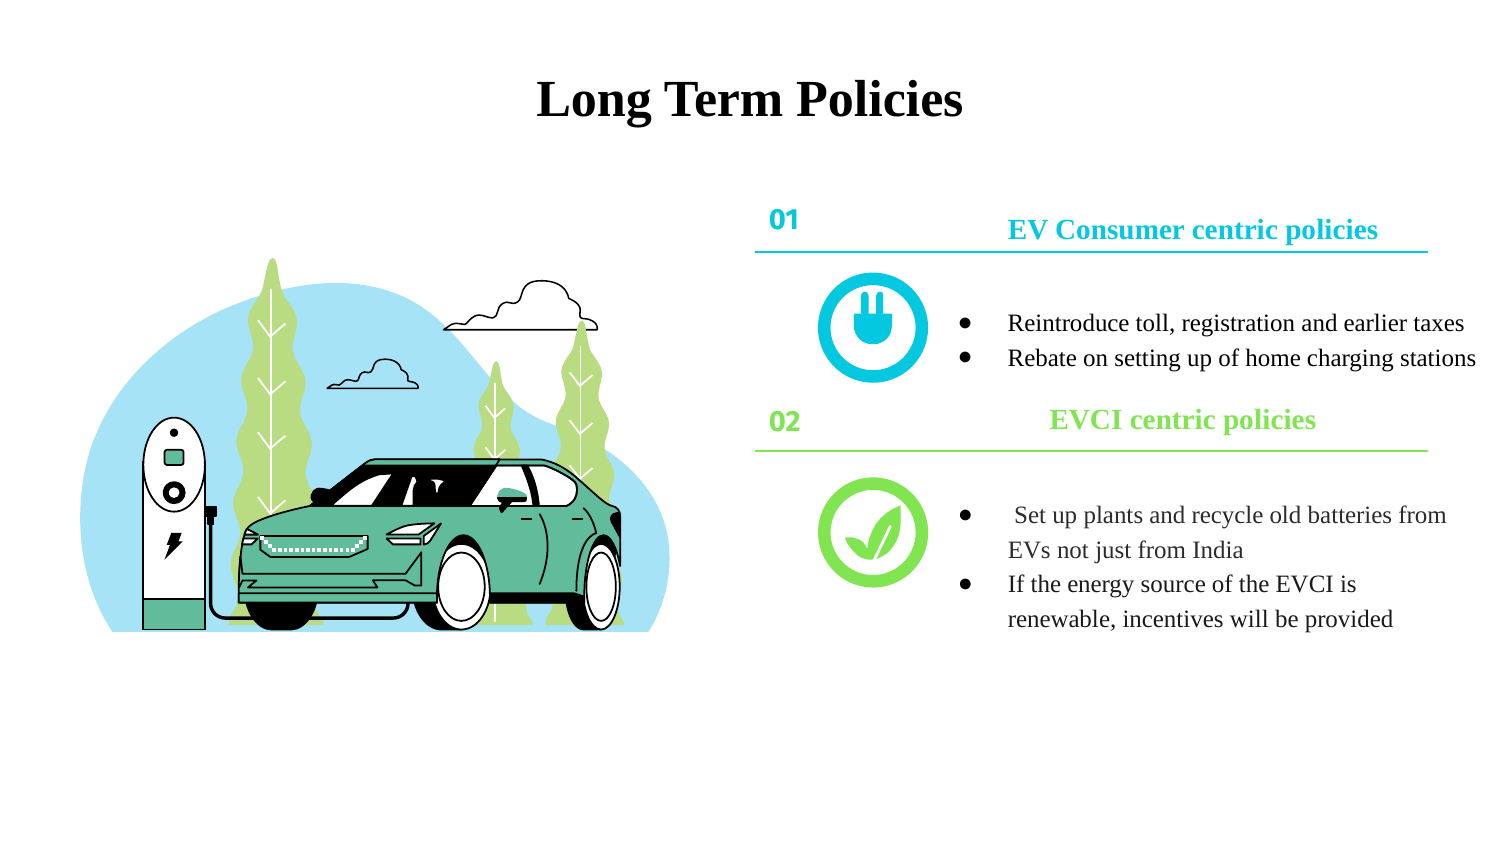

Long Term Policies

EV Consumer centric policies
01
Reintroduce toll, registration and earlier taxes
Rebate on setting up of home charging stations

EVCI centric policies
02

 Set up plants and recycle old batteries from EVs not just from India
If the energy source of the EVCI is renewable, incentives will be provided